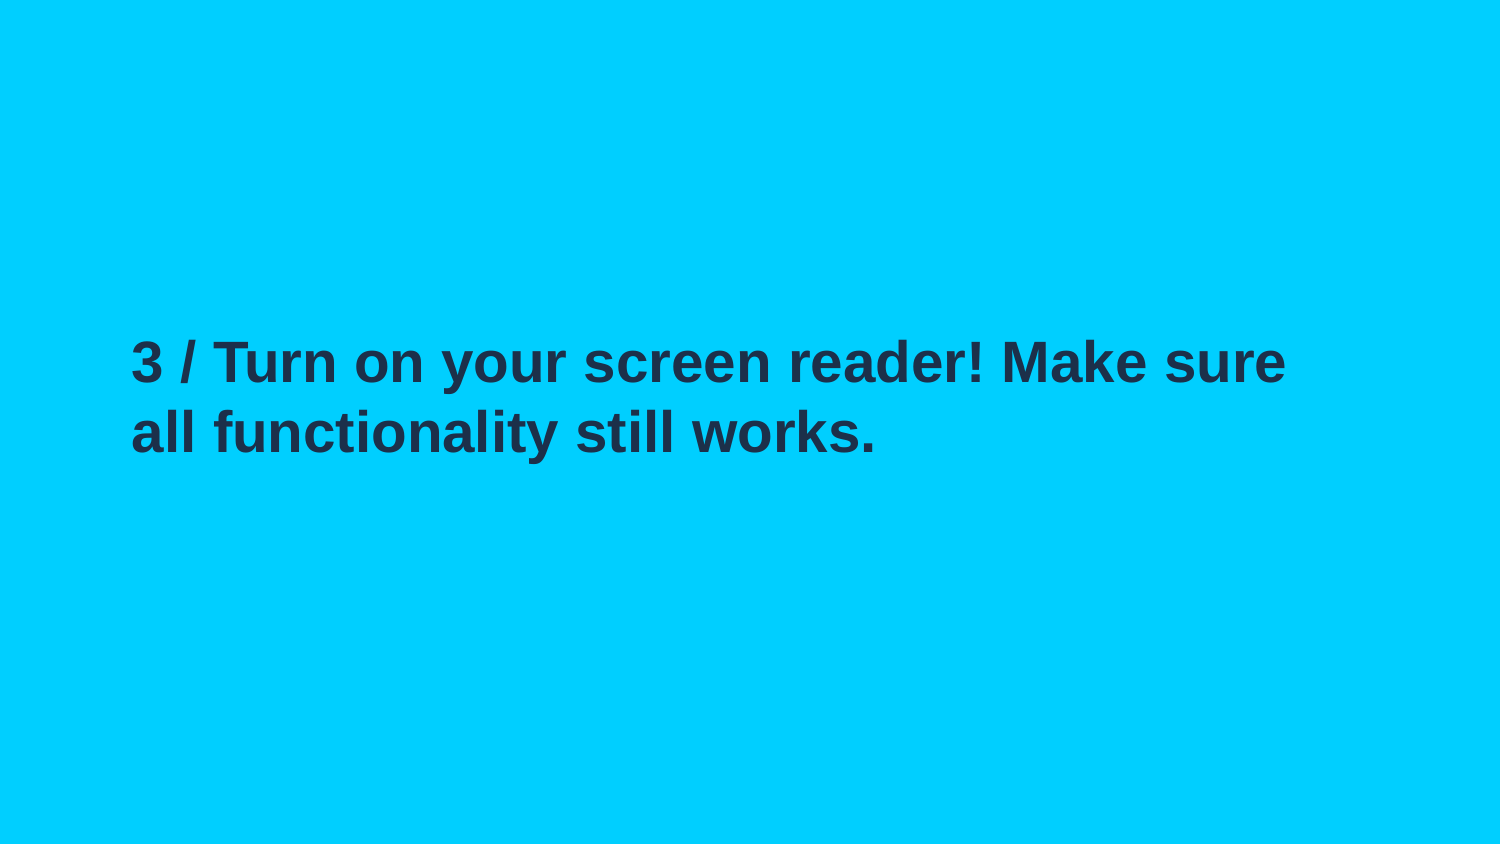

# 3 / Turn on your screen reader! Make sure all functionality still works.